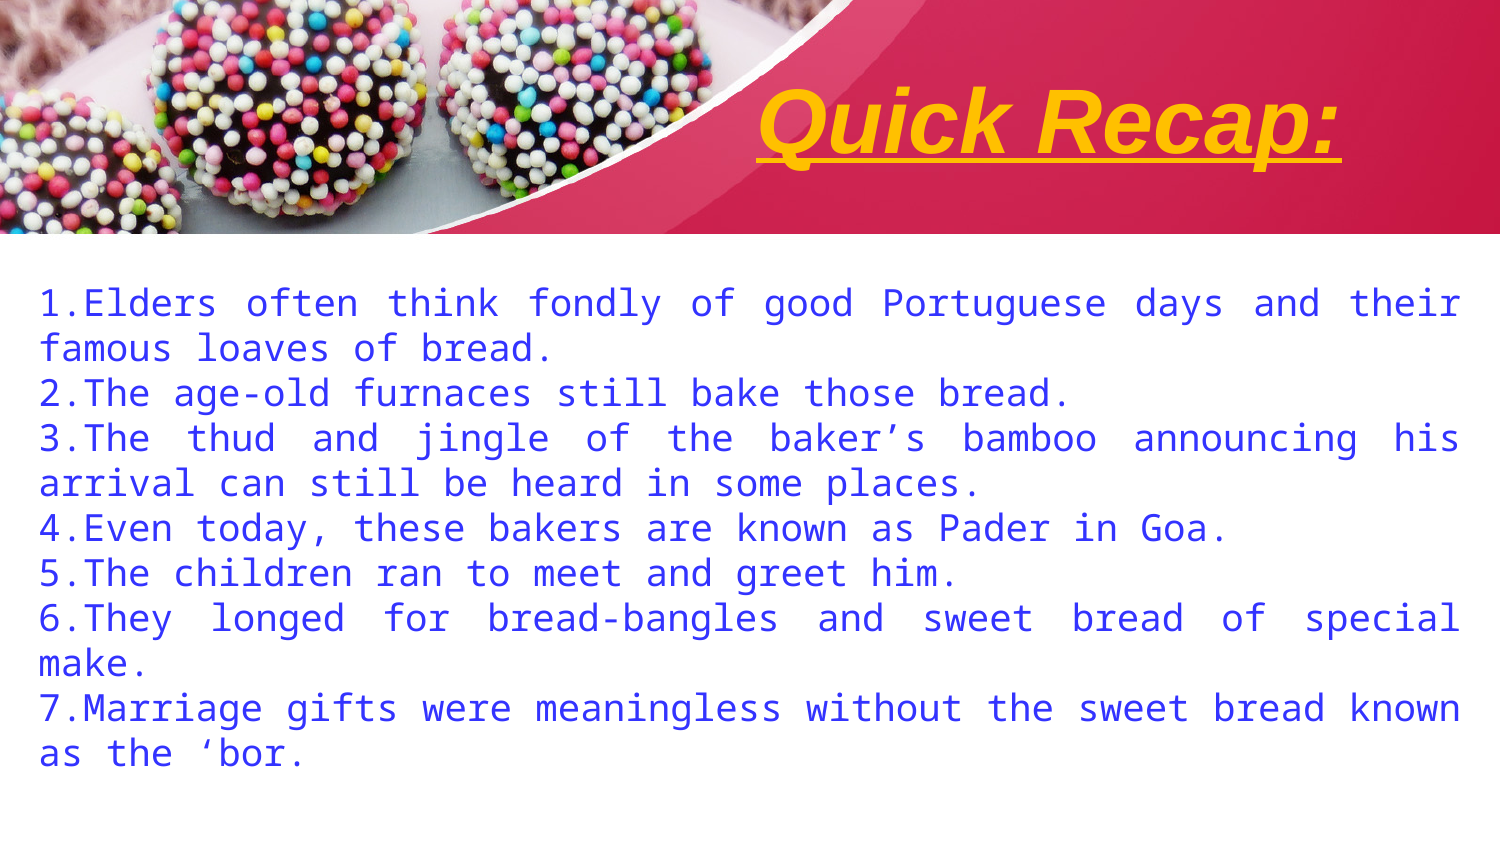

# Quick Recap:
Elders often think fondly of good Portuguese days and their famous loaves of bread.
The age-old furnaces still bake those bread.
The thud and jingle of the baker’s bamboo announcing his arrival can still be heard in some places.
Even today, these bakers are known as Pader in Goa.
The children ran to meet and greet him.
They longed for bread-bangles and sweet bread of special make.
Marriage gifts were meaningless without the sweet bread known as the ‘bor.